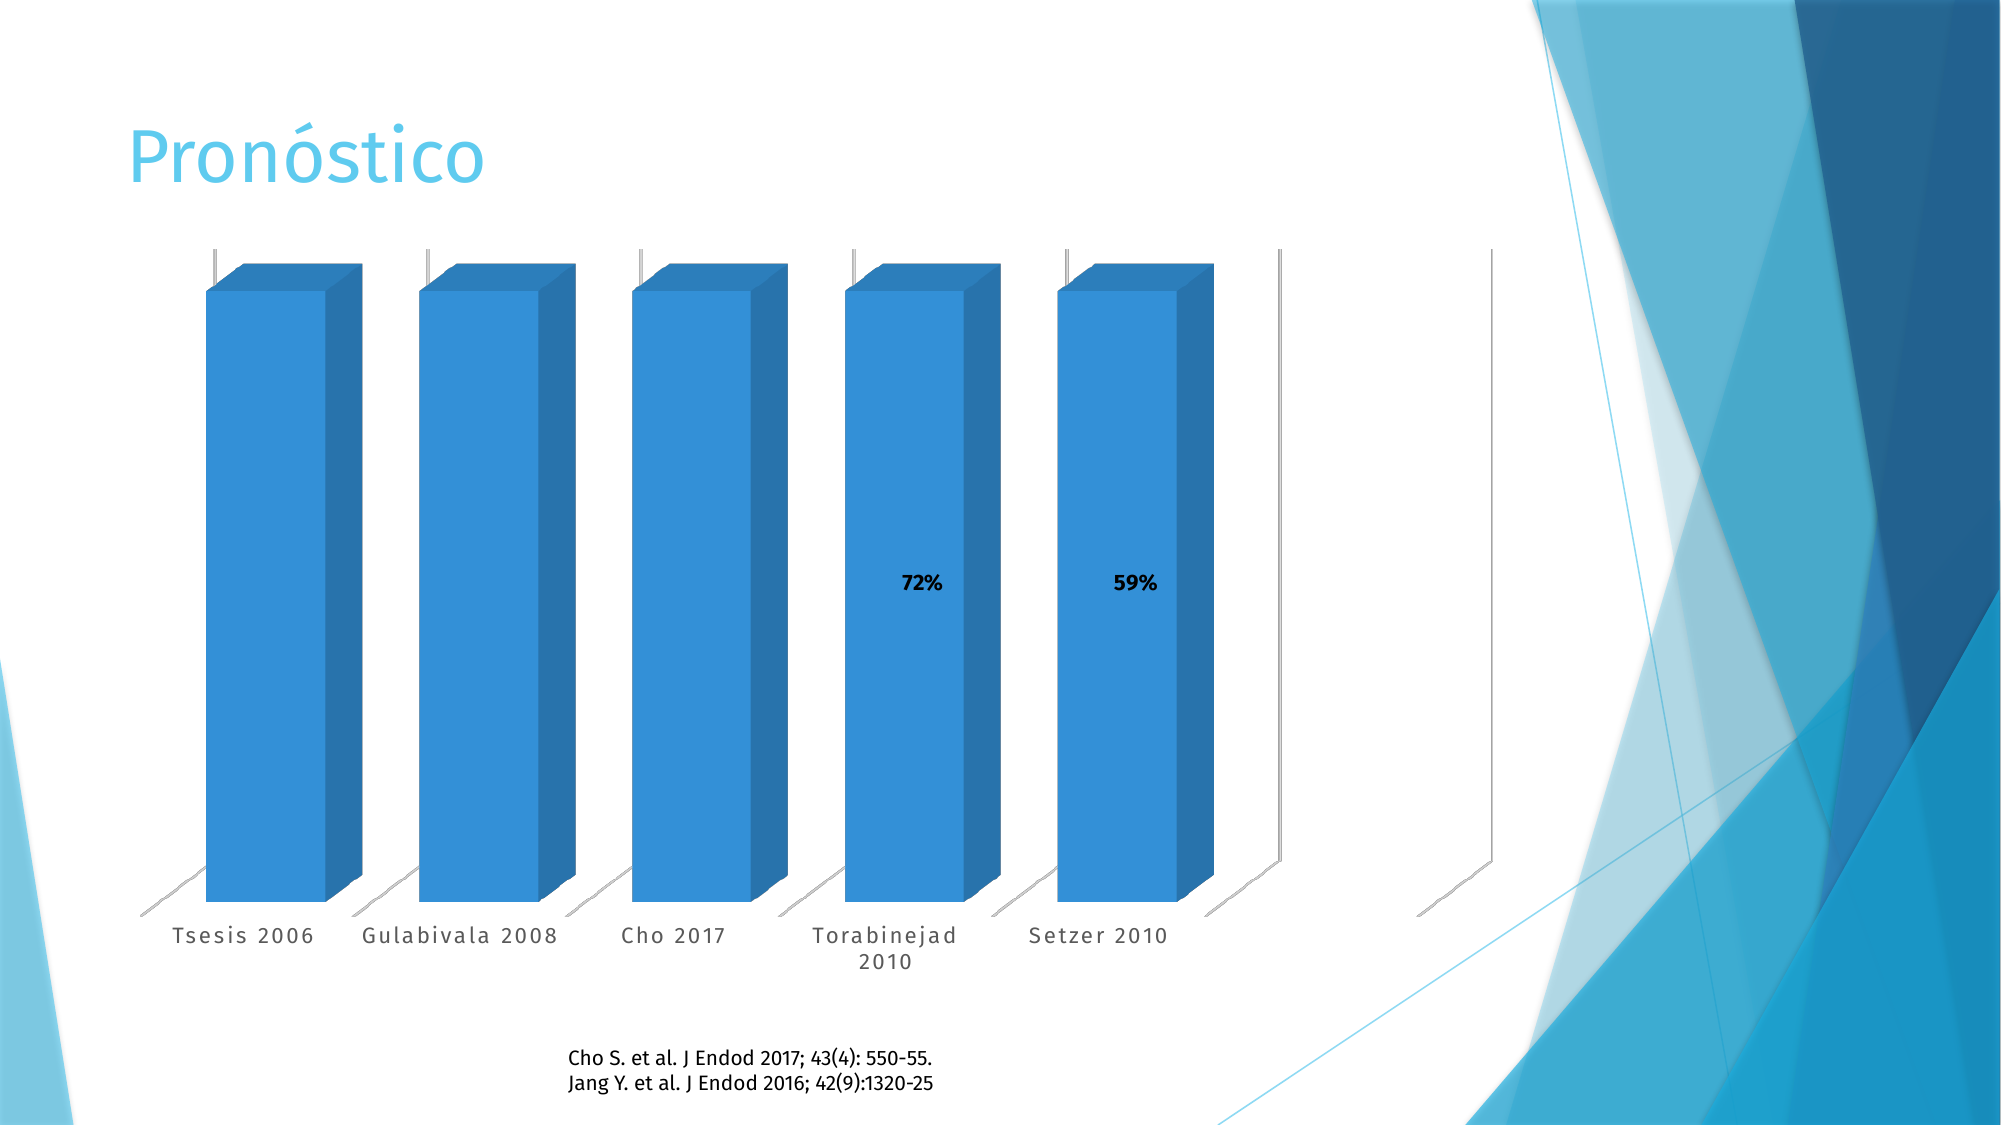

# Pronóstico

[unsupported chart]

Cho S. et al. J Endod 2017; 43(4): 550-55.
Jang Y. et al. J Endod 2016; 42(9):1320-25